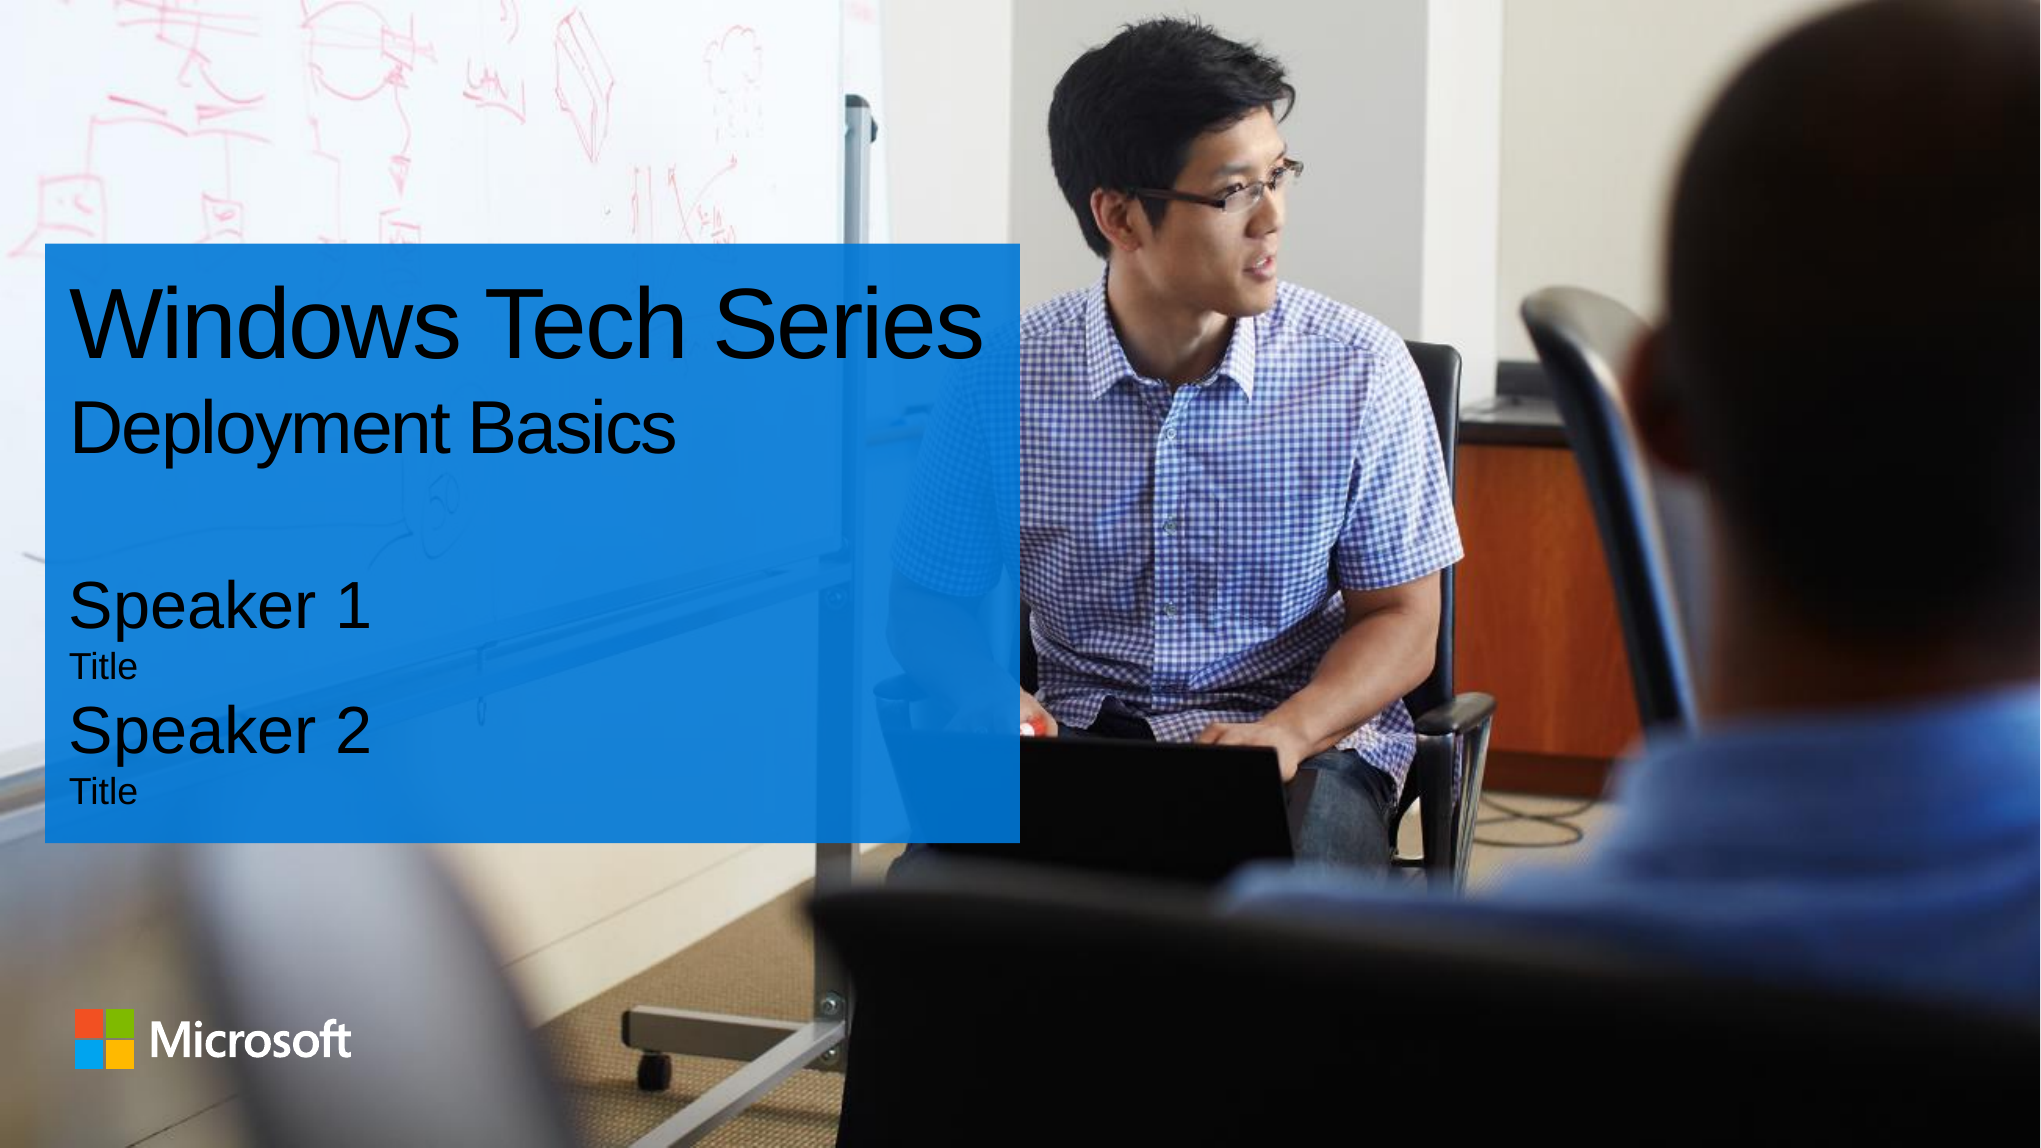

# Windows Tech Series Deployment Basics
Speaker 1
Title
Speaker 2
Title